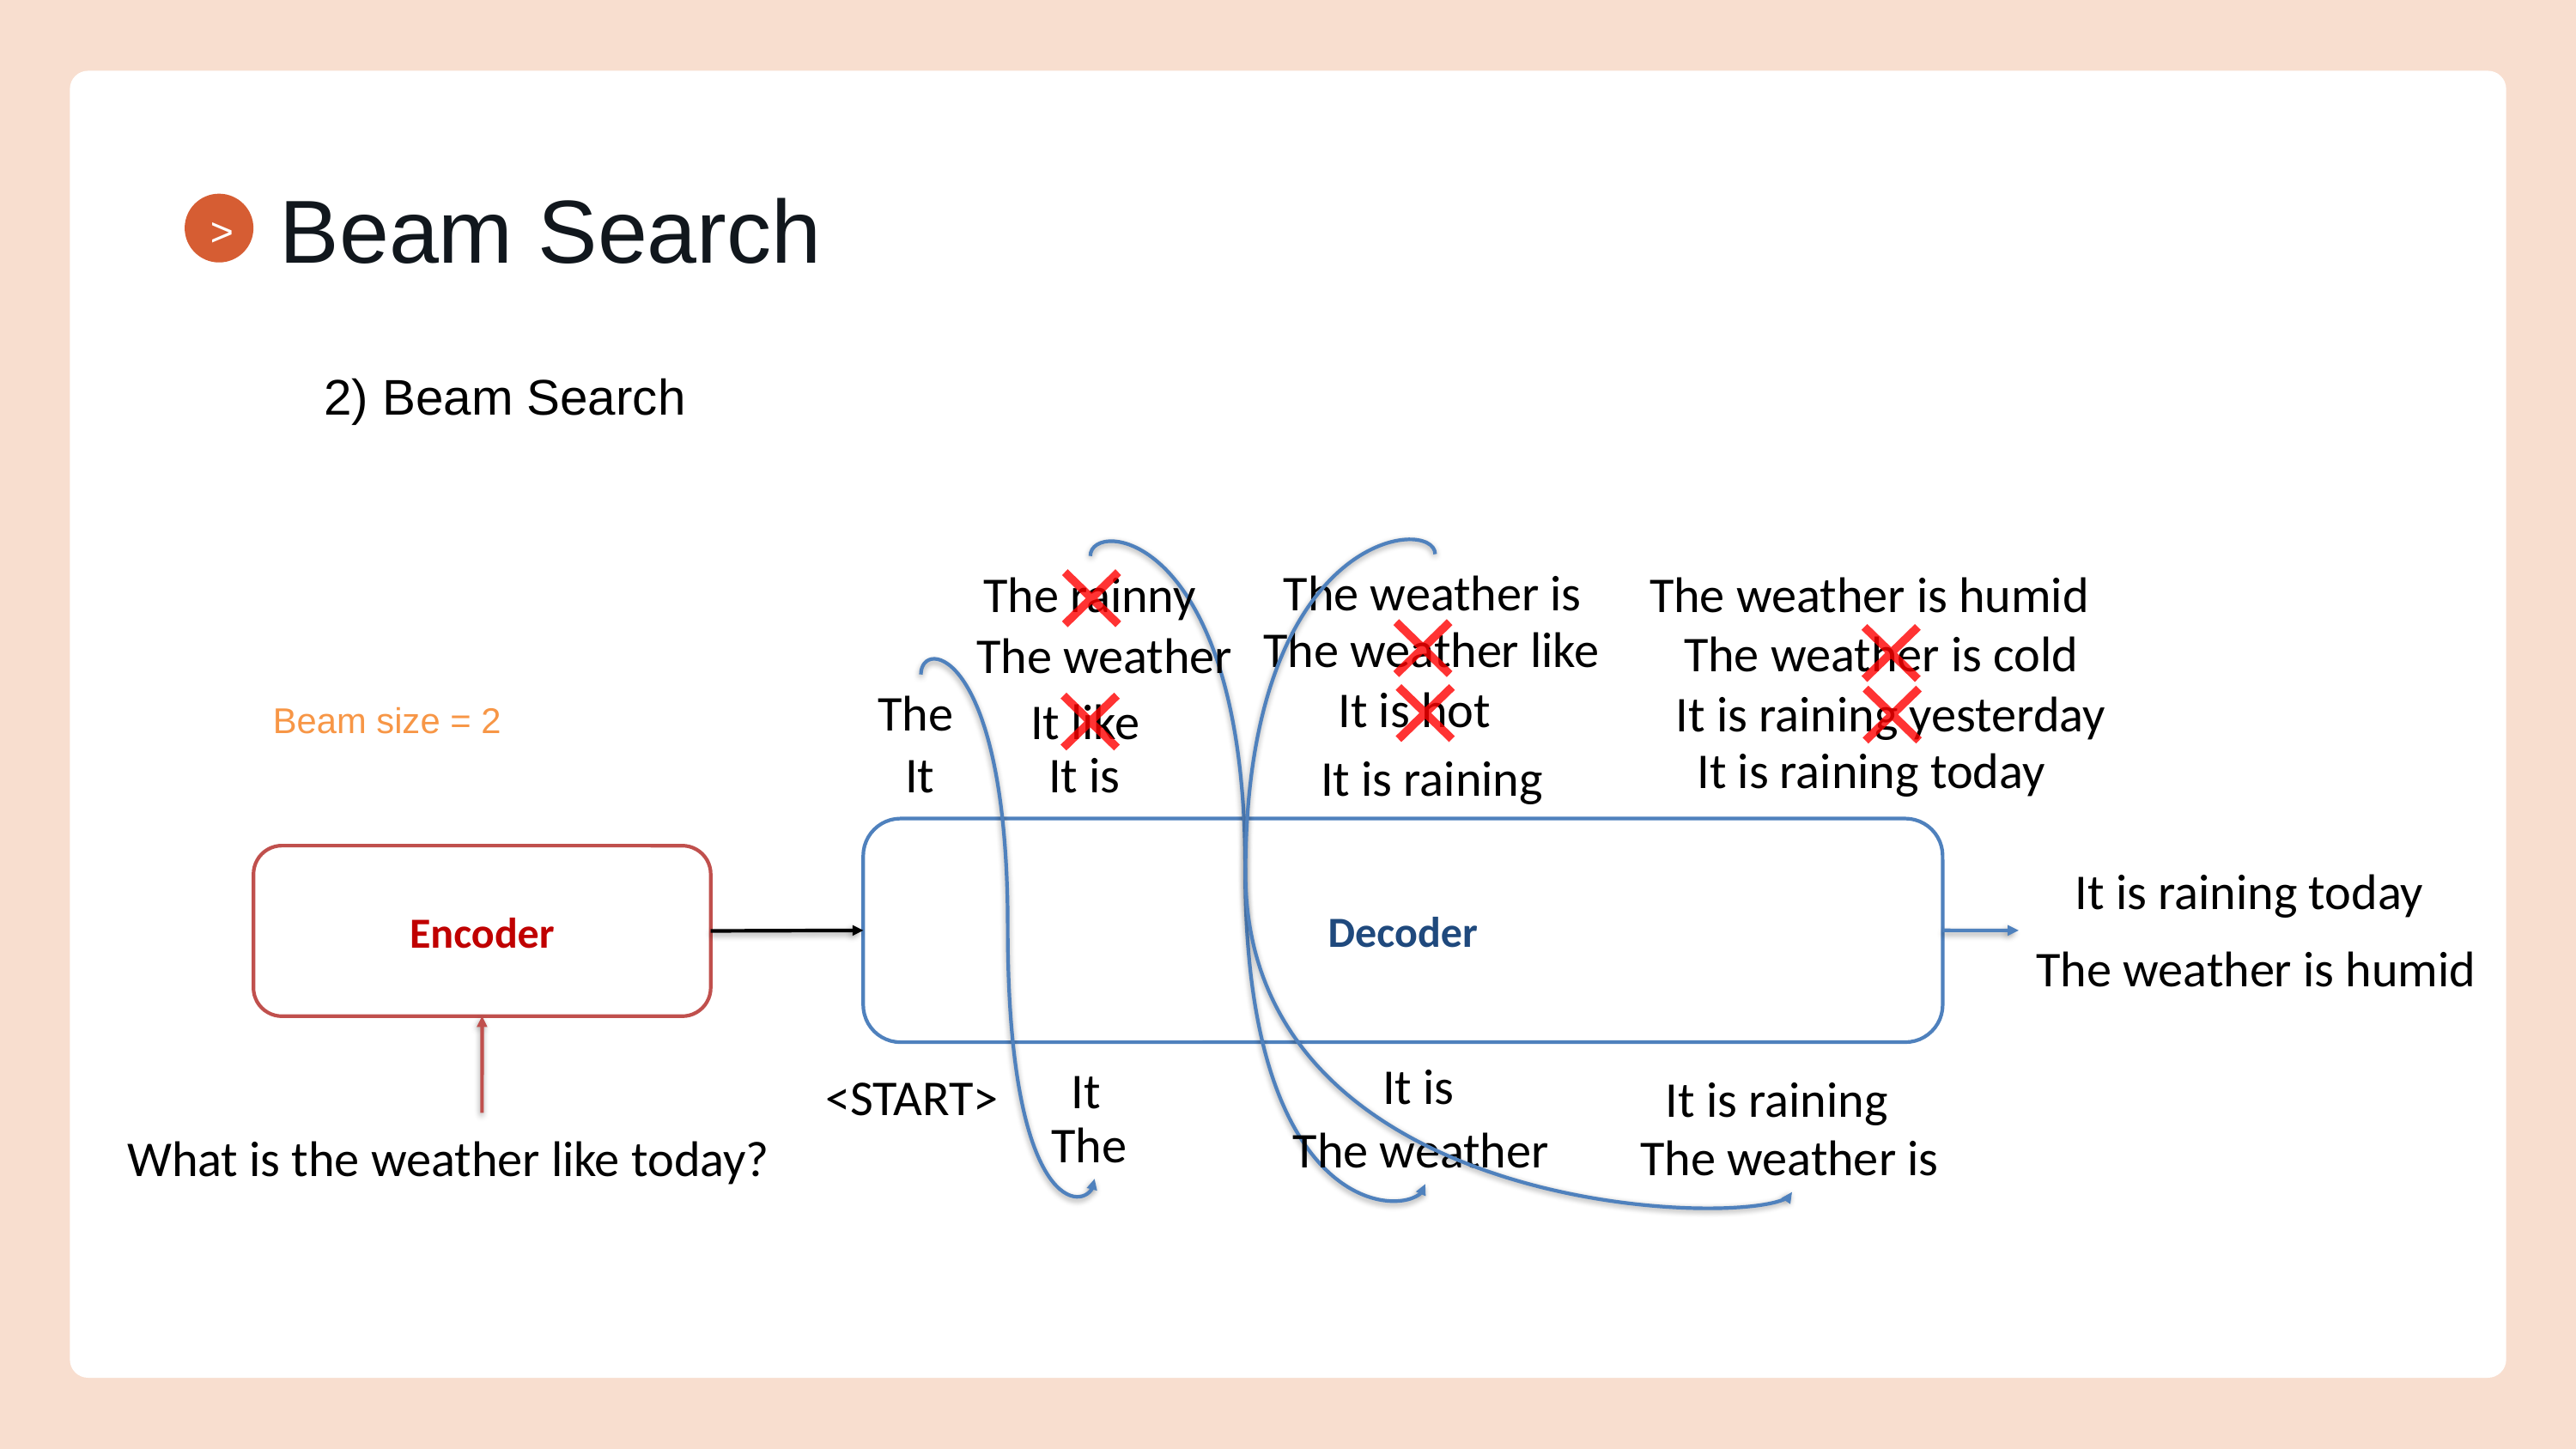

Beam Search

>
2) Beam Search

The weather is
The weather is humid
The rainny

The weather like
The weather is cold
The weather

It is hot

The
It is raining yesterday
It like
Beam size = 2
It is raining today
It is
It
It is raining
Decoder
Encoder
It is raining today
The weather is humid
It is
It
<START>
It is raining
The
The weather
The weather is
What is the weather like today?